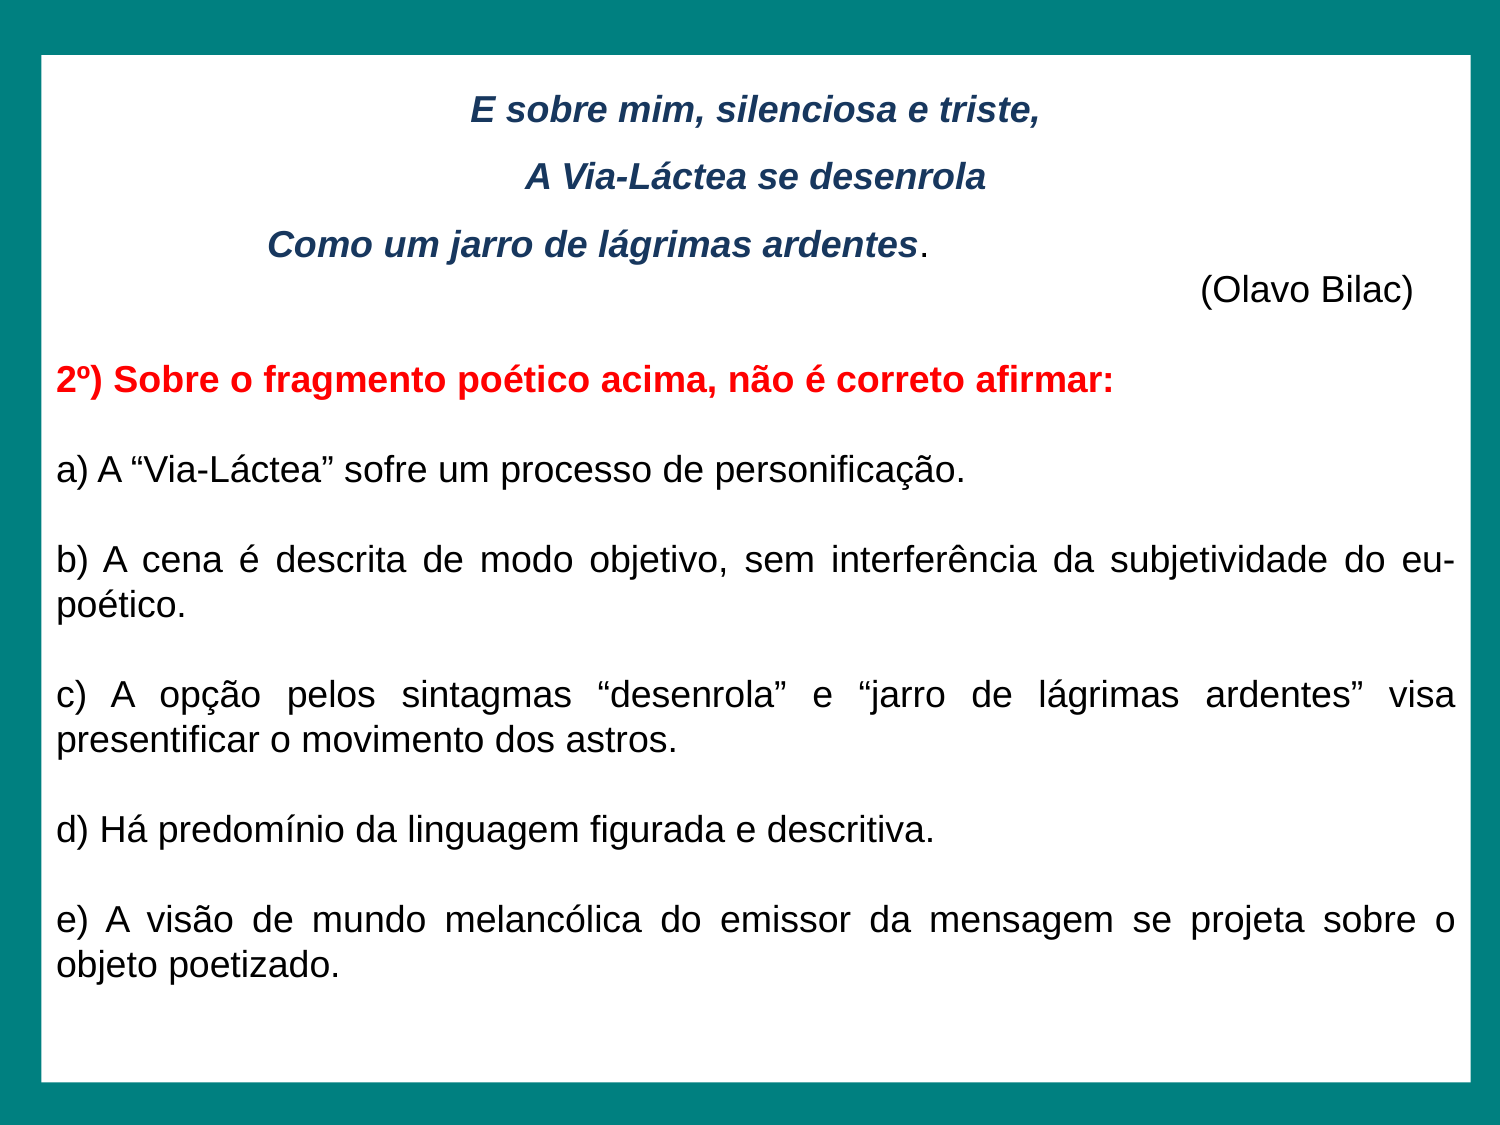

E sobre mim, silenciosa e triste,
A Via-Láctea se desenrola
Como um jarro de lágrimas ardentes.
                                                                                                         (Olavo Bilac)
2º) Sobre o fragmento poético acima, não é correto afirmar:

a) A “Via-Láctea” sofre um processo de personificação.
b) A cena é descrita de modo objetivo, sem interferência da subjetividade do eu-poético.
c) A opção pelos sintagmas “desenrola” e “jarro de lágrimas ardentes” visa presentificar o movimento dos astros.
d) Há predomínio da linguagem figurada e descritiva.
e) A visão de mundo melancólica do emissor da mensagem se projeta sobre o objeto poetizado.